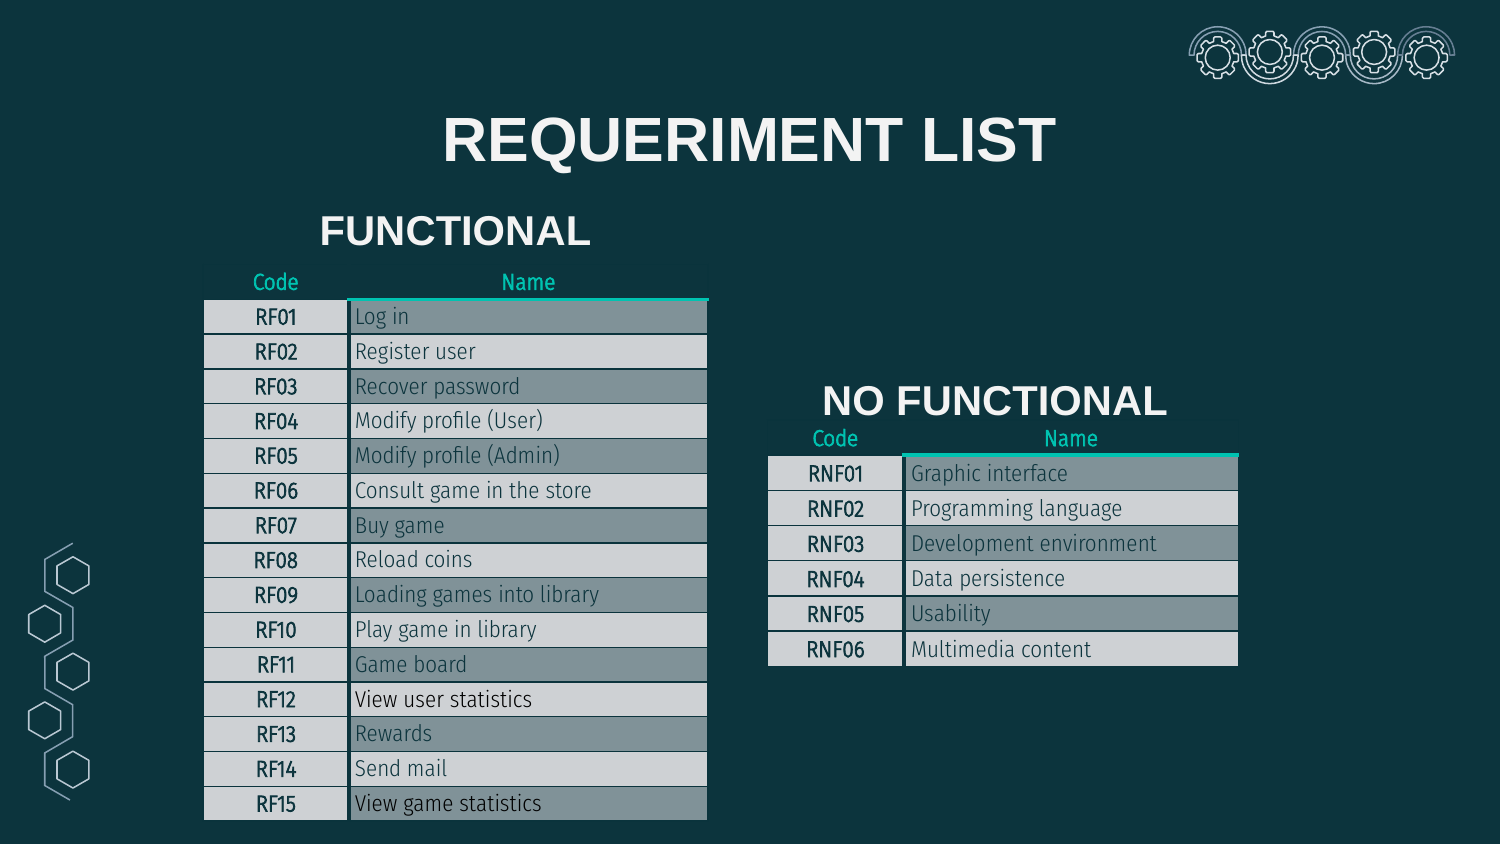

# REQUERIMENT LIST
FUNCTIONAL
| Code | Name |
| --- | --- |
| RF01 | Log in |
| RF02 | Register user |
| RF03 | Recover password |
| RF04 | Modify profile (User) |
| RF05 | Modify profile (Admin) |
| RF06 | Consult game in the store |
| RF07 | Buy game |
| RF08 | Reload coins |
| RF09 | Loading games into library |
| RF10 | Play game in library |
| RF11 | Game board |
| RF12 | View user statistics |
| RF13 | Rewards |
| RF14 | Send mail |
| RF15 | View game statistics |
NO FUNCTIONAL
| Code | Name |
| --- | --- |
| RNF01 | Graphic interface |
| RNF02 | Programming language |
| RNF03 | Development environment |
| RNF04 | Data persistence |
| RNF05 | Usability |
| RNF06 | Multimedia content |